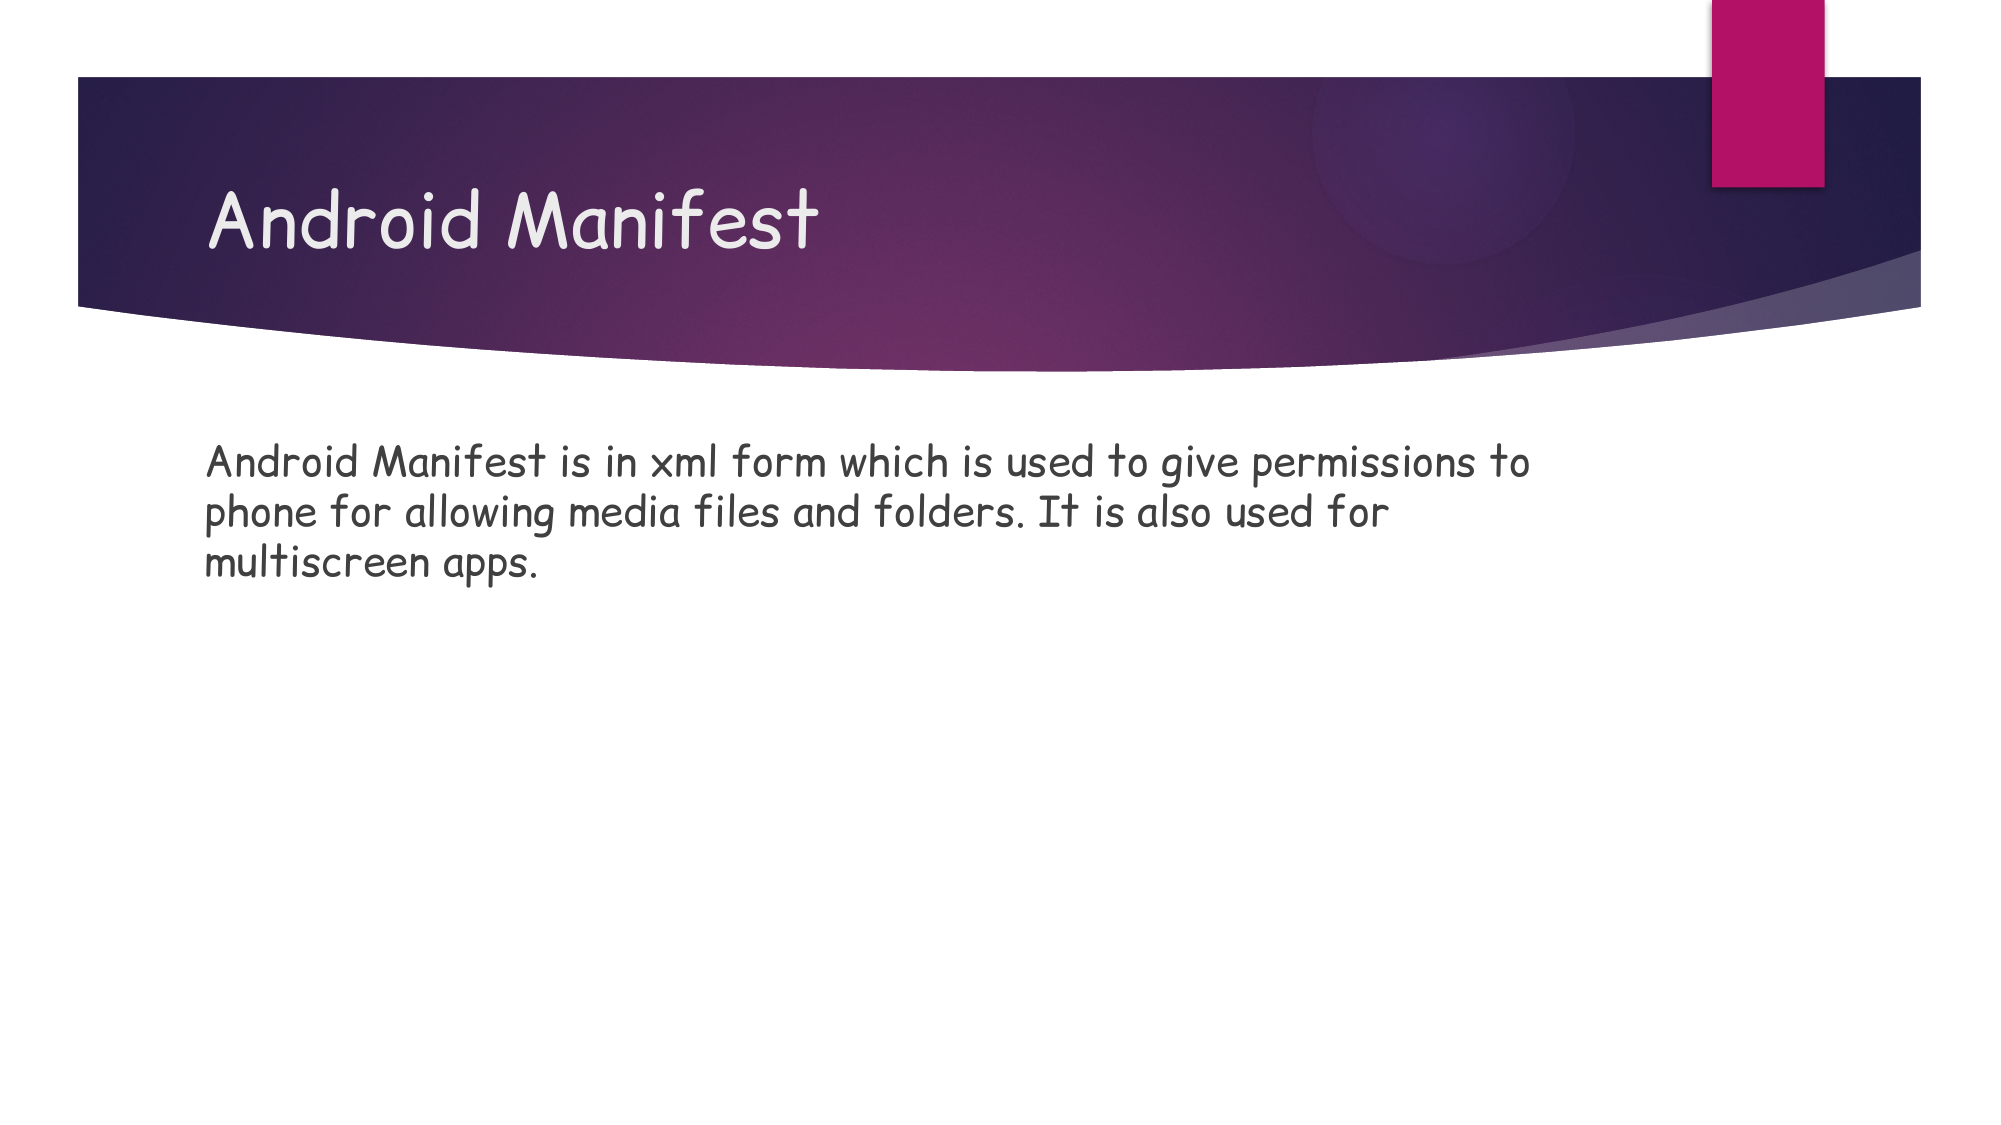

# Android Manifest
Android Manifest is in xml form which is used to give permissions to phone for allowing media files and folders. It is also used for multiscreen apps.